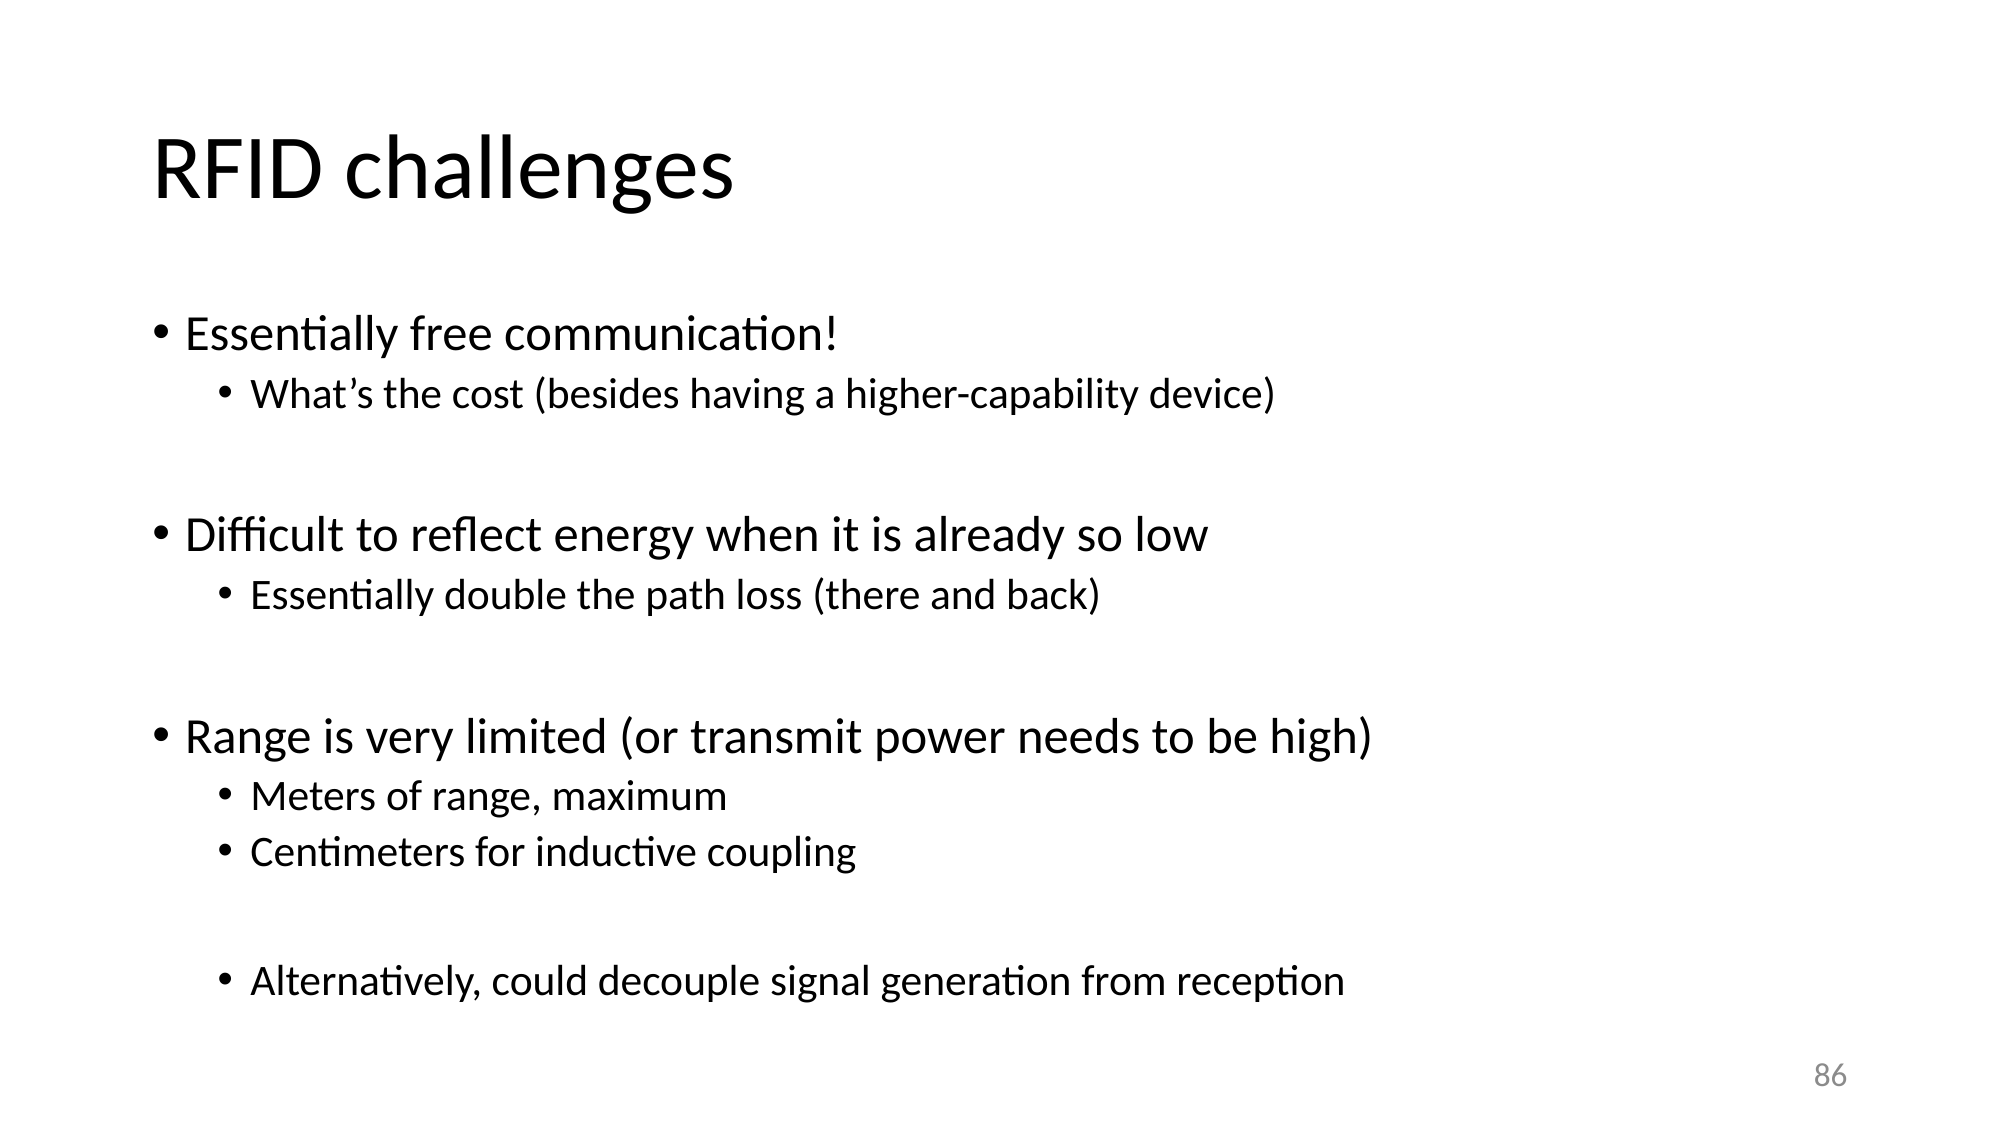

# RFID challenges
Essentially free communication!
What’s the cost (besides having a higher-capability device)

Difficult to reflect energy when it is already so low
Essentially double the path loss (there and back)

Range is very limited (or transmit power needs to be high)
Meters of range, maximum
Centimeters for inductive coupling

Alternatively, could decouple signal generation from reception
86